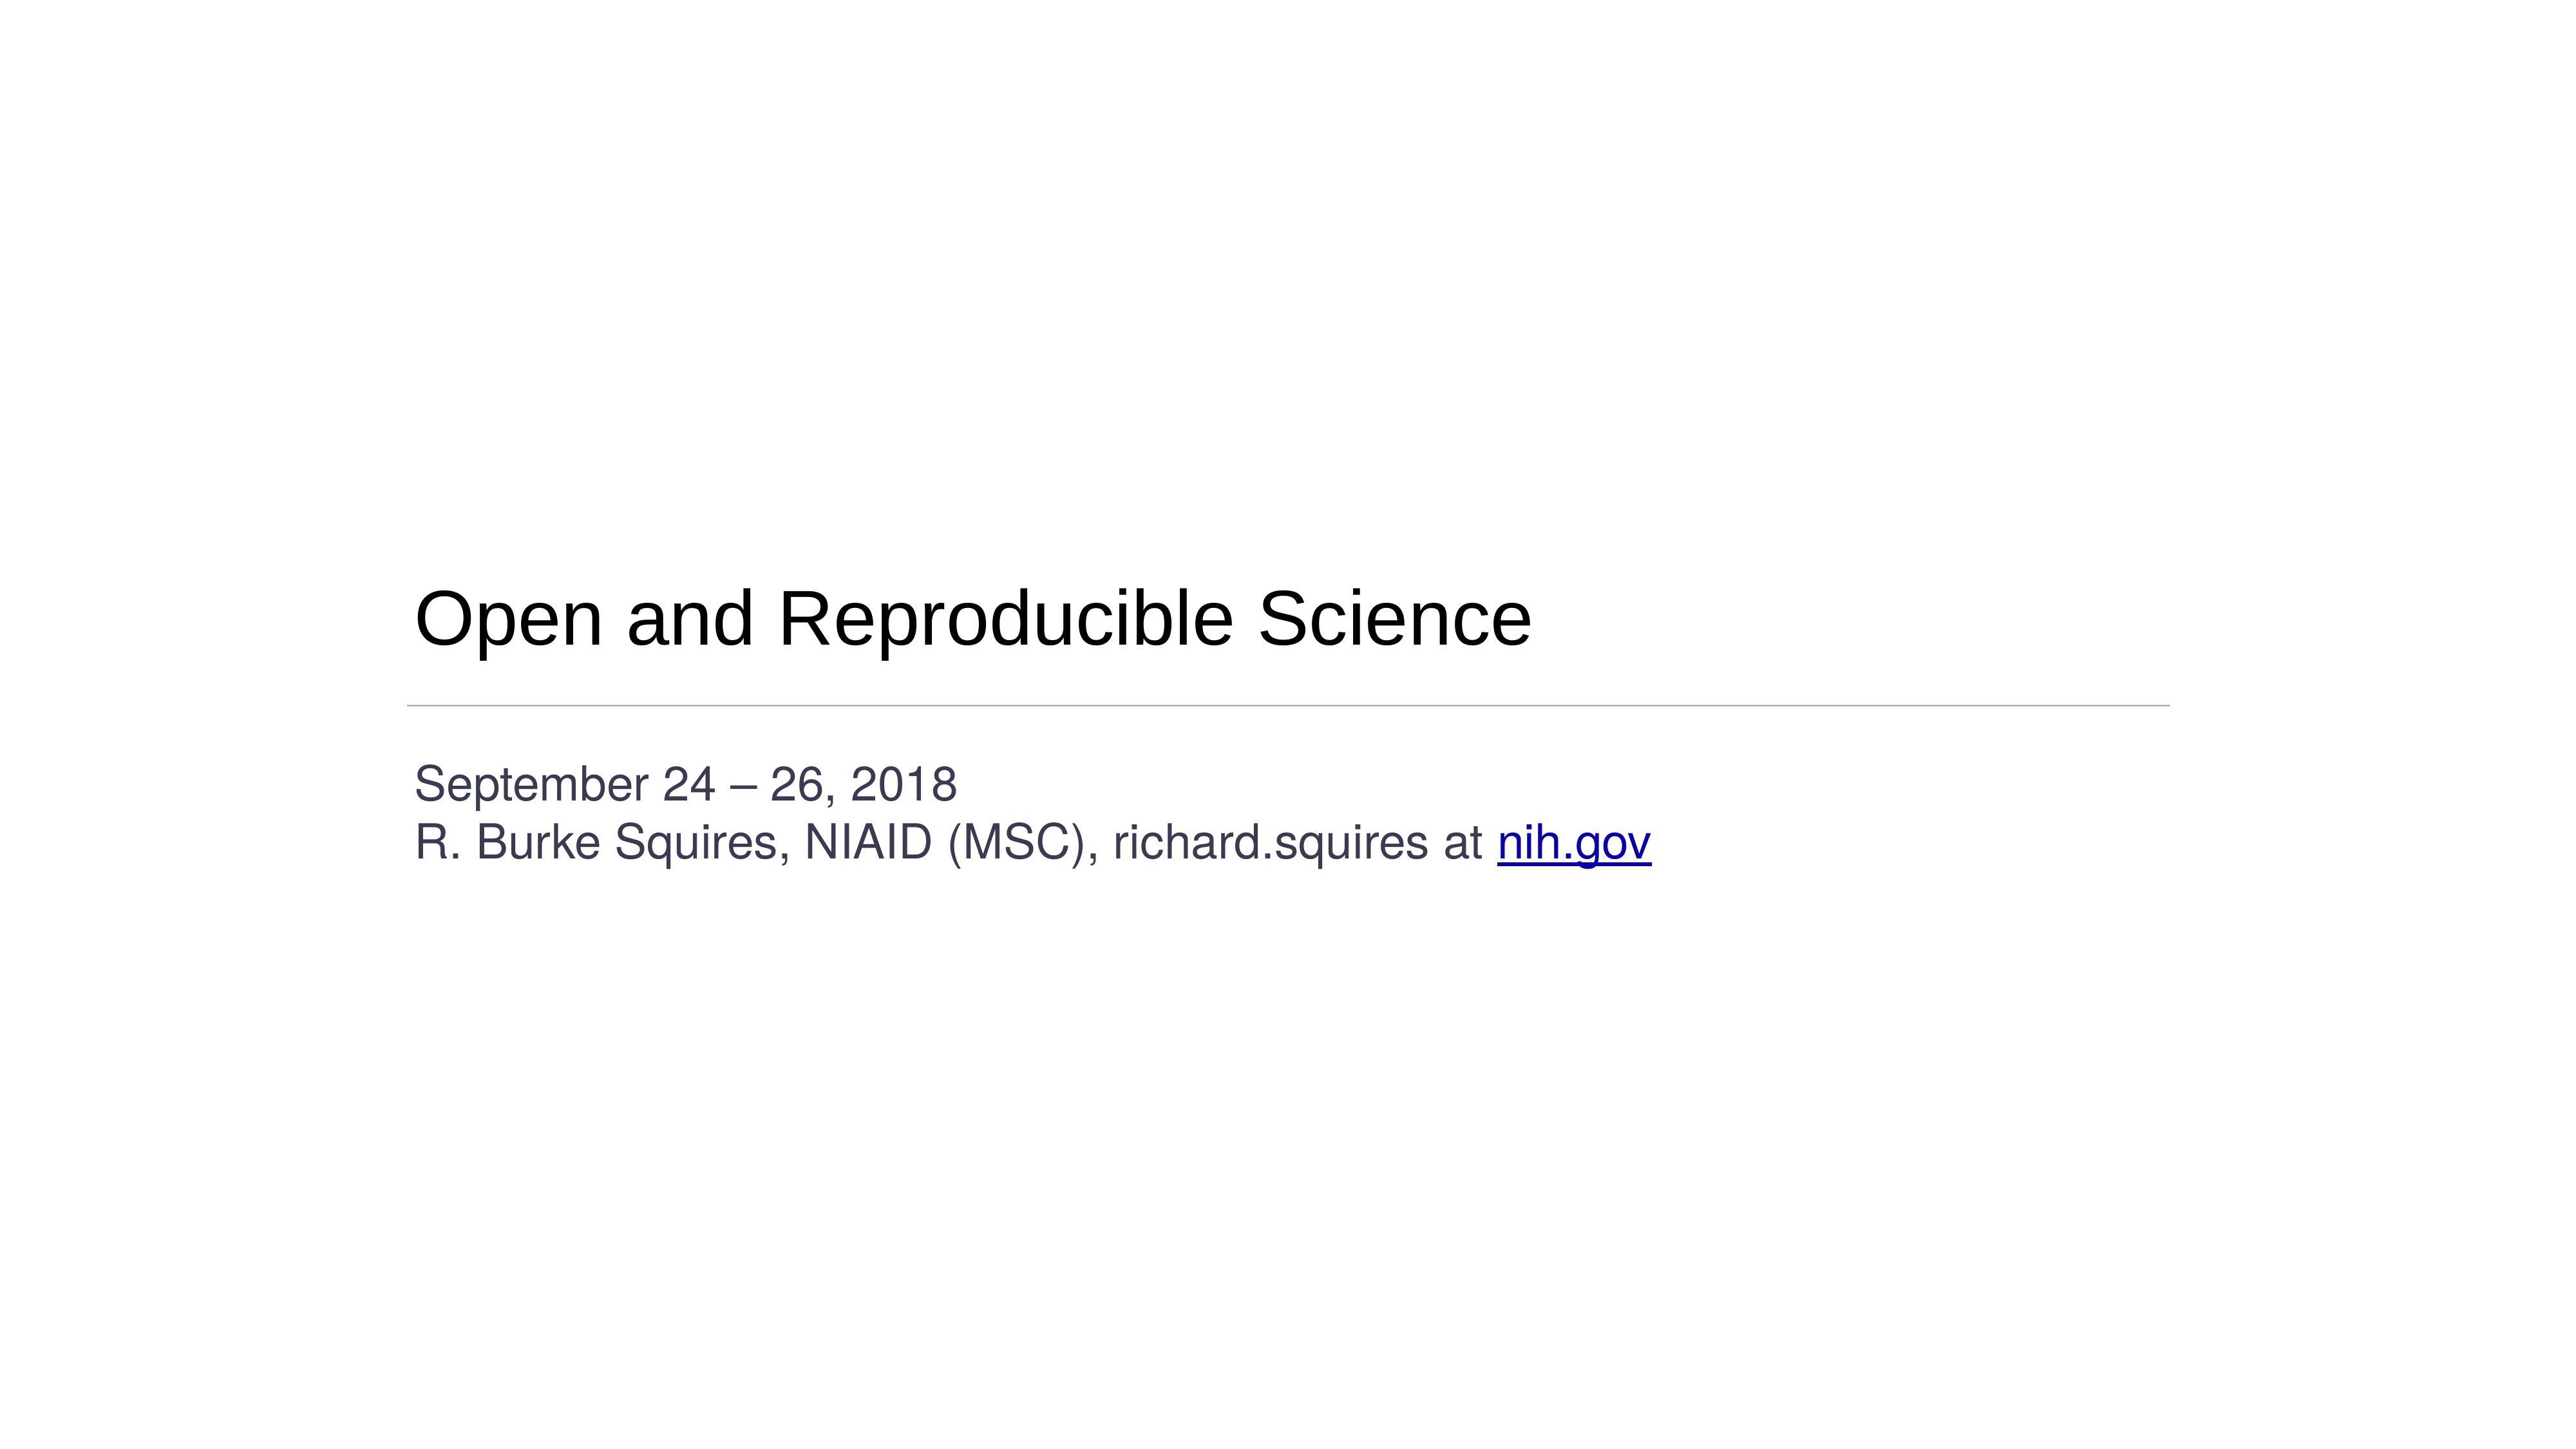

# Open and Reproducible Science
September 24 – 26, 2018
R. Burke Squires, NIAID (MSC), richard.squires at nih.gov